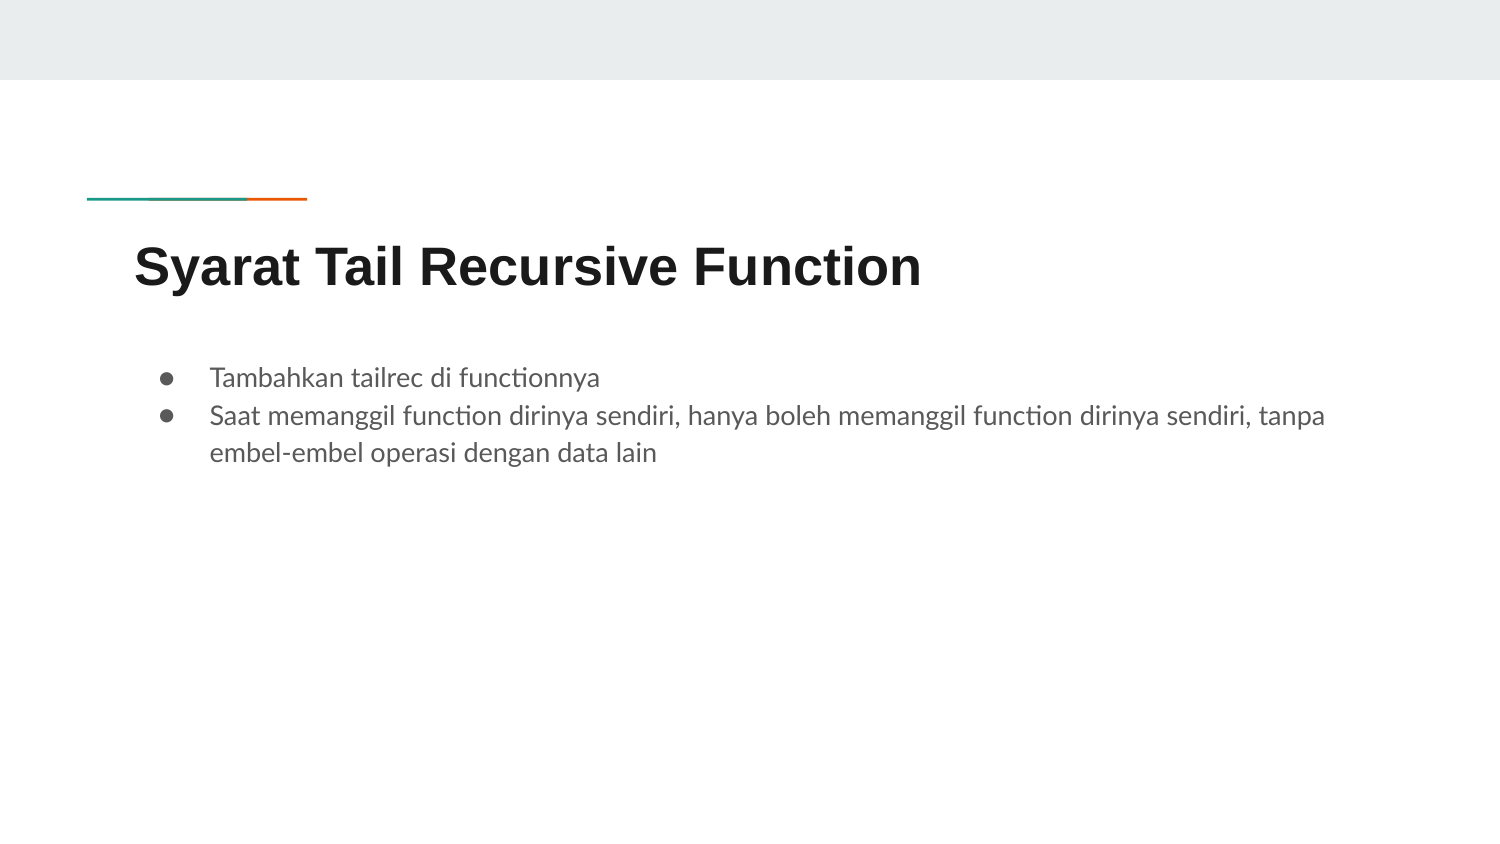

# Syarat Tail Recursive Function
Tambahkan tailrec di functionnya
Saat memanggil function dirinya sendiri, hanya boleh memanggil function dirinya sendiri, tanpa embel-embel operasi dengan data lain